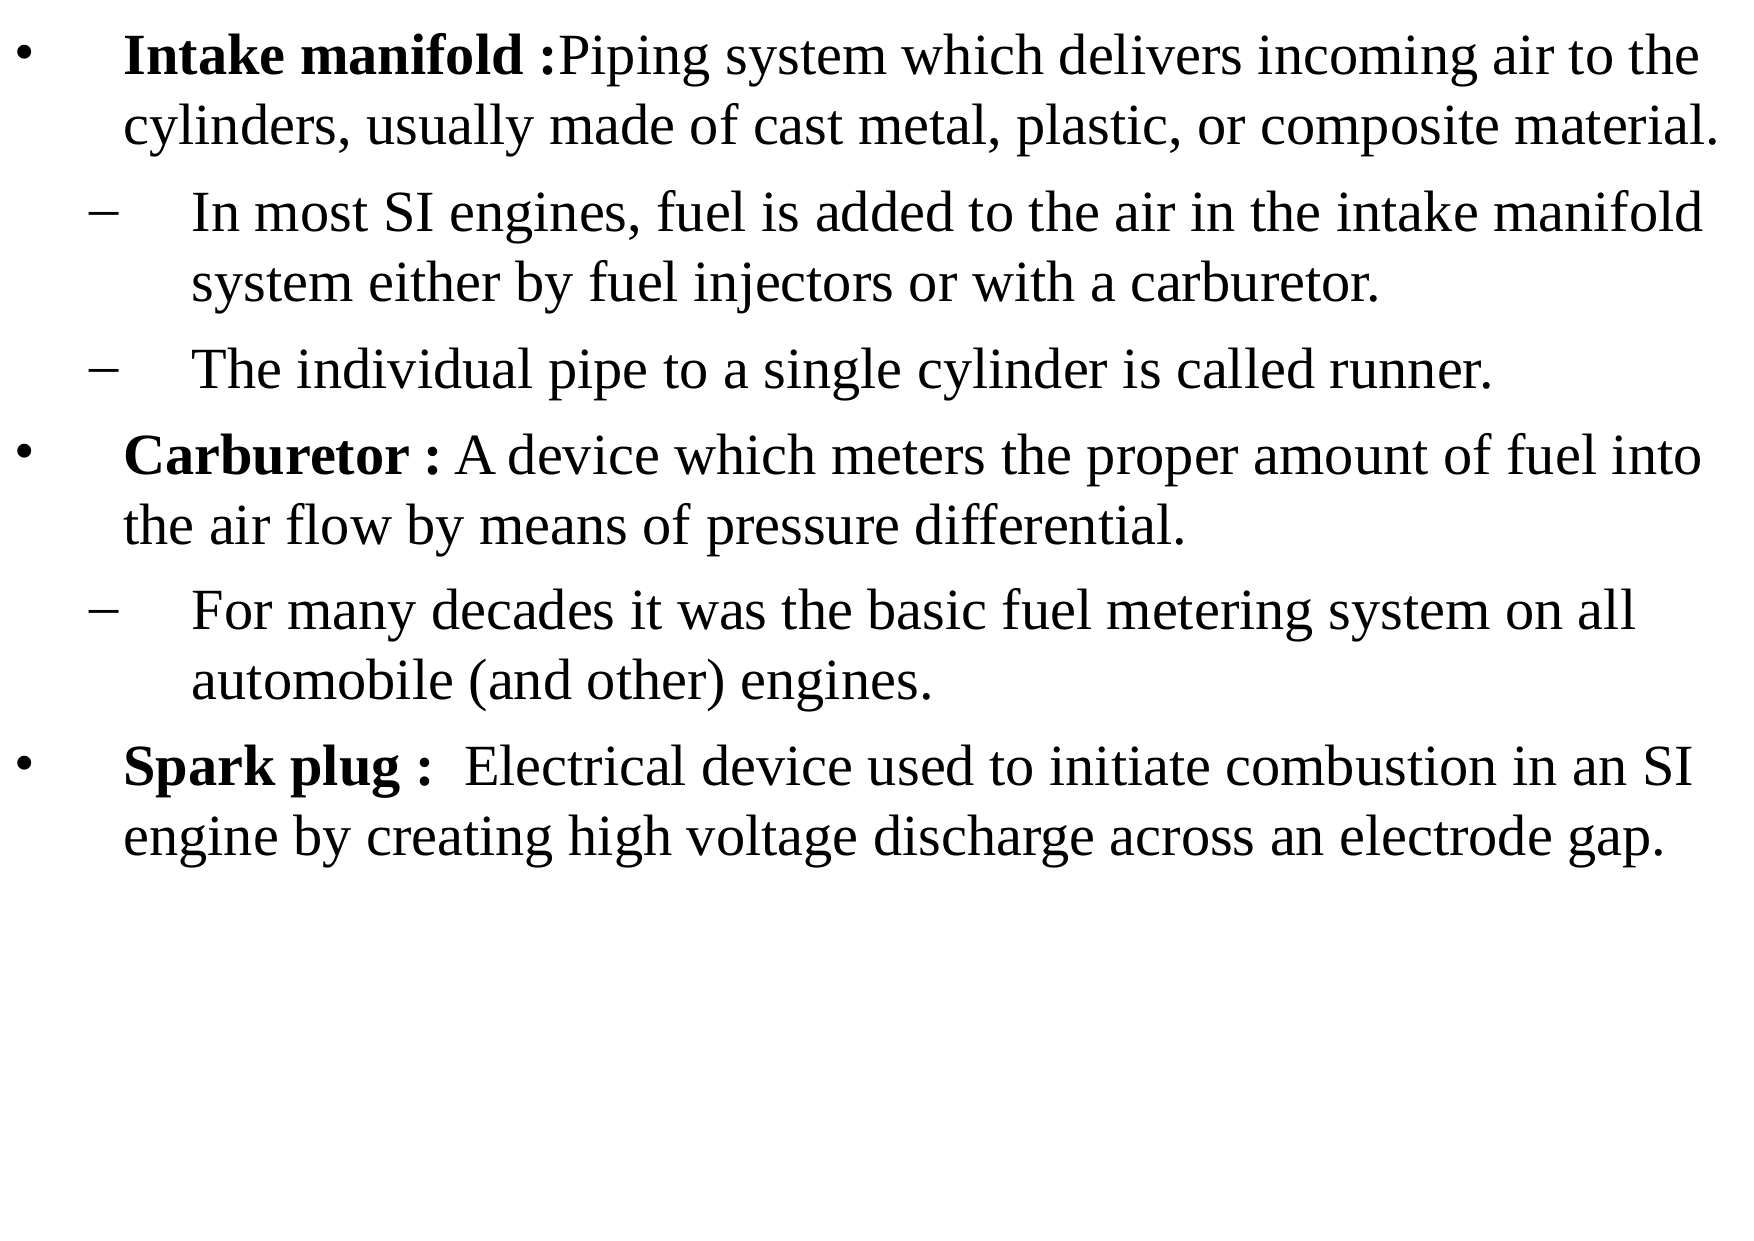

Intake manifold :Piping system which delivers incoming air to the cylinders, usually made of cast metal, plastic, or composite material.
In most SI engines, fuel is added to the air in the intake manifold system either by fuel injectors or with a carburetor.
The individual pipe to a single cylinder is called runner.
Carburetor : A device which meters the proper amount of fuel into the air flow by means of pressure differential.
For many decades it was the basic fuel metering system on all automobile (and other) engines.
Spark plug :  Electrical device used to initiate combustion in an SI engine by creating high voltage discharge across an electrode gap.